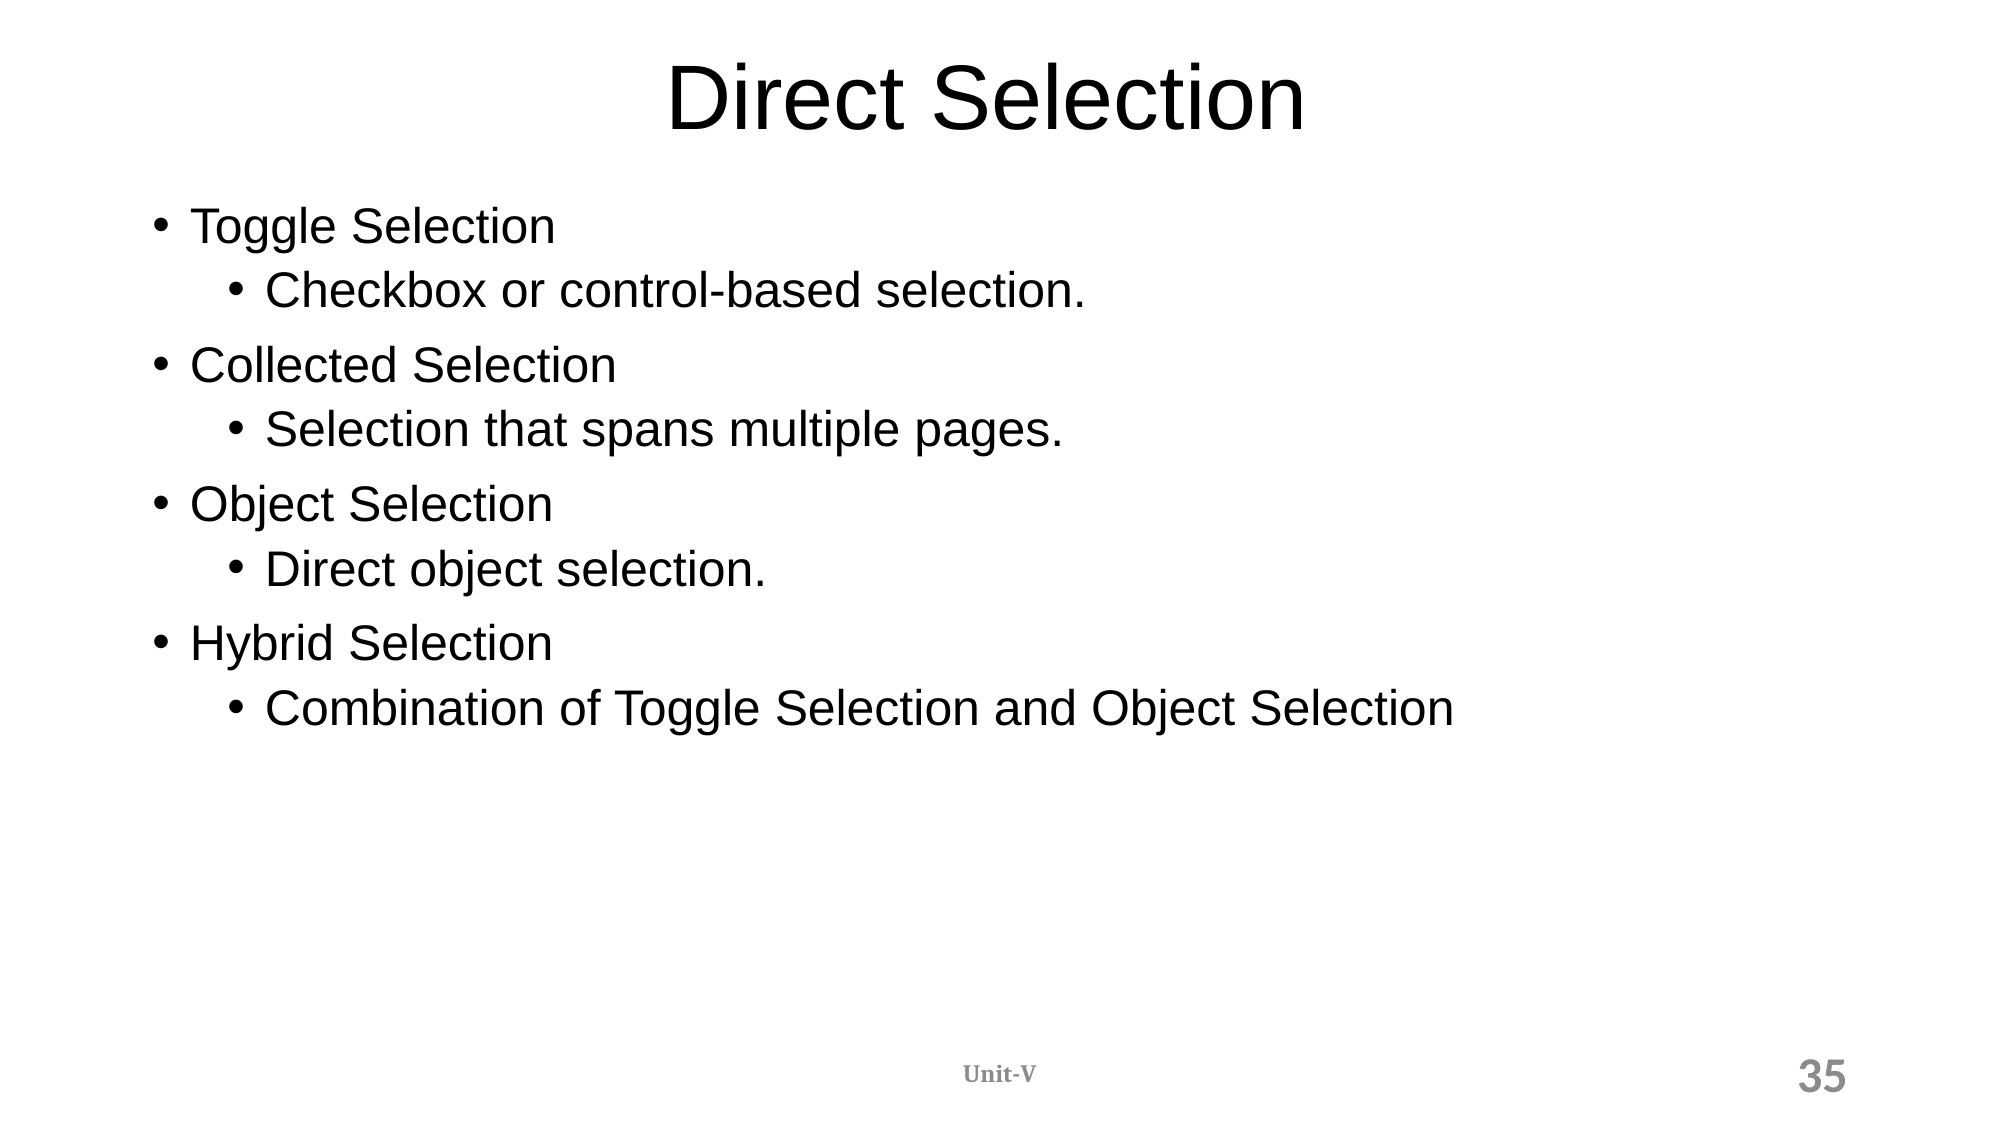

# Direct Selection
Toggle Selection
Checkbox or control-based selection.
Collected Selection
Selection that spans multiple pages.
Object Selection
Direct object selection.
Hybrid Selection
Combination of Toggle Selection and Object Selection
Unit-V
35